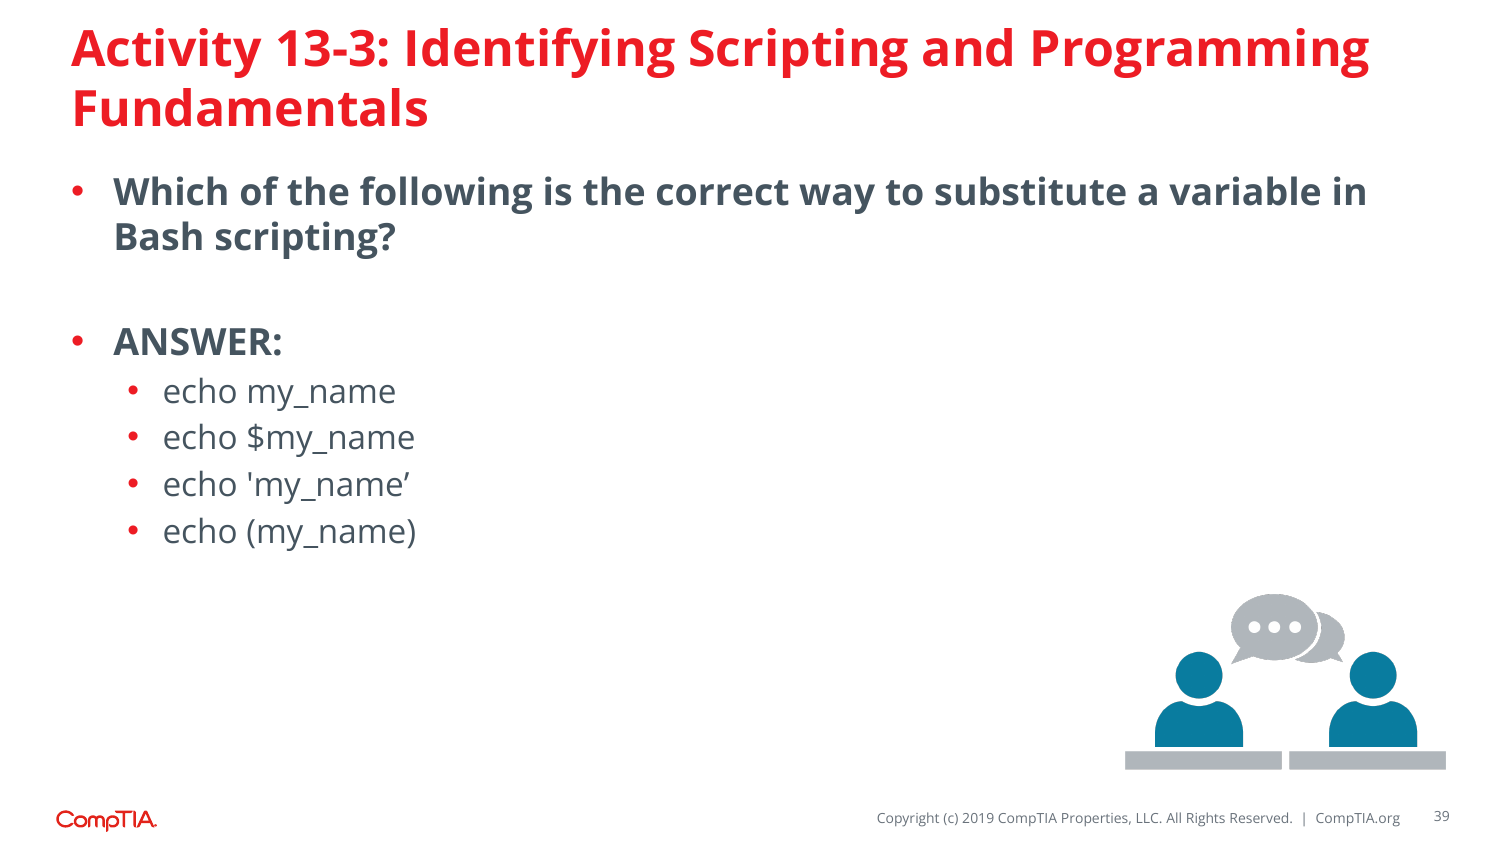

# Activity 13-3: Identifying Scripting and Programming Fundamentals
Which of the following is the correct way to substitute a variable in Bash scripting?

ANSWER:
echo my_name
echo $my_name
echo 'my_name’
echo (my_name)
39